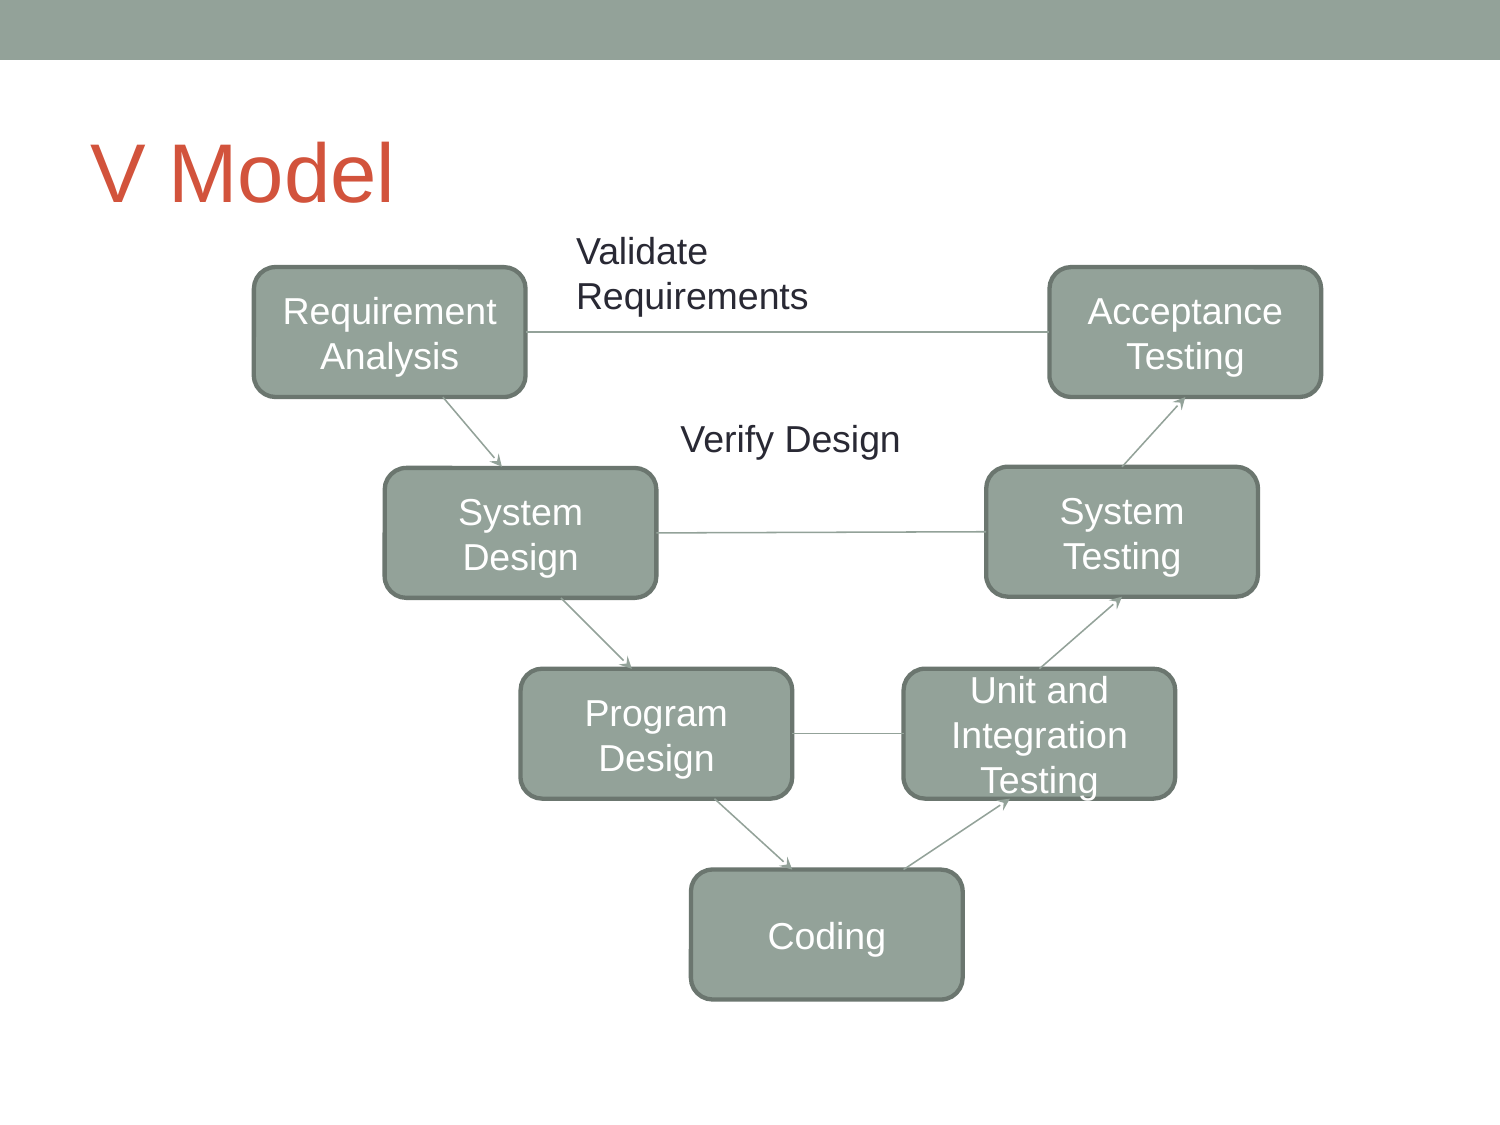

# V Model
Validate Requirements
Requirement Analysis
Acceptance Testing
Verify Design
System Testing
System Design
Program Design
Unit and Integration Testing
Coding